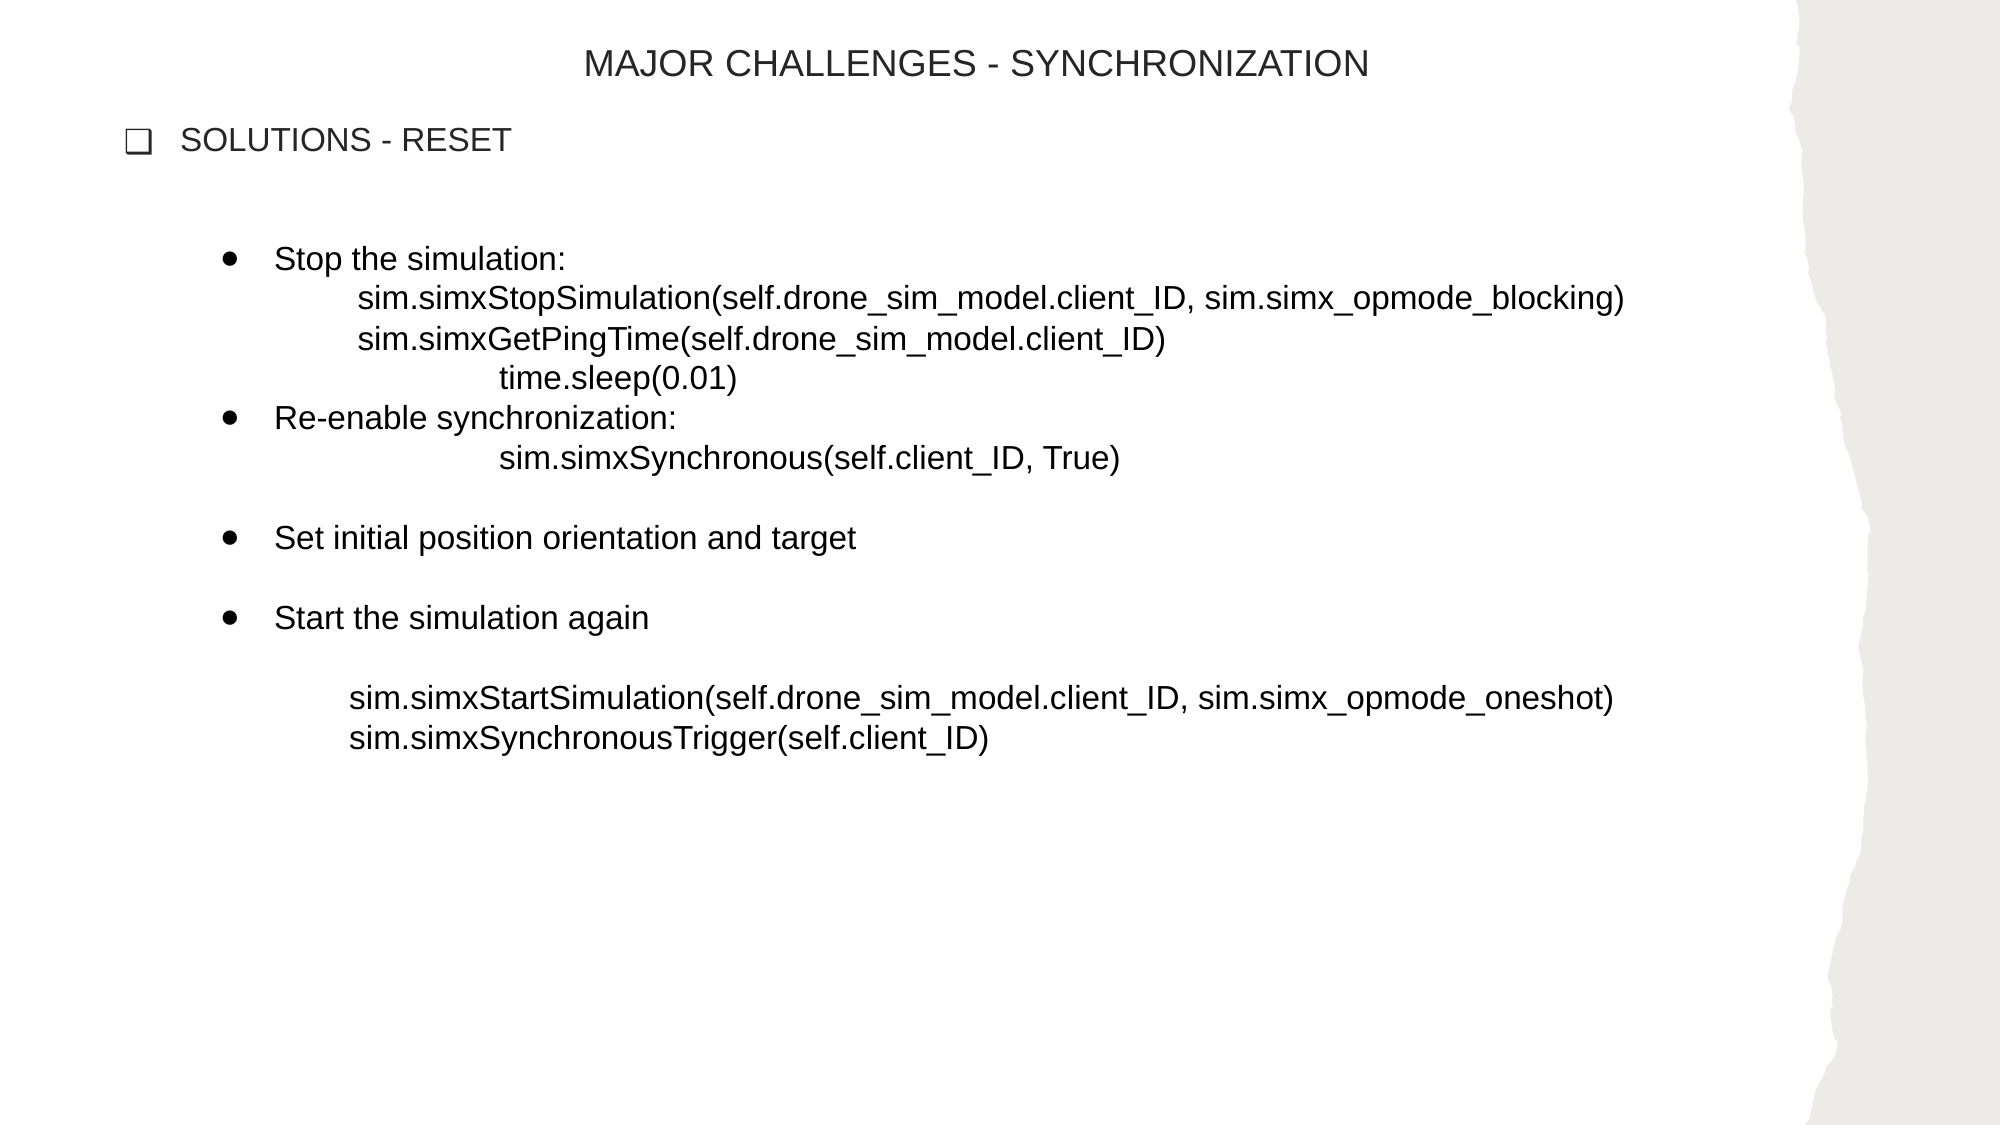

MAJOR CHALLENGES - SYNCHRONIZATION
# SOLUTIONS - RESET
Stop the simulation:
         sim.simxStopSimulation(self.drone_sim_model.client_ID, sim.simx_opmode_blocking)
         sim.simxGetPingTime(self.drone_sim_model.client_ID)
         		time.sleep(0.01)
Re-enable synchronization:
        		sim.simxSynchronous(self.client_ID, True)

Set initial position orientation and target

Start the simulation again

sim.simxStartSimulation(self.drone_sim_model.client_ID, sim.simx_opmode_oneshot)
sim.simxSynchronousTrigger(self.client_ID)